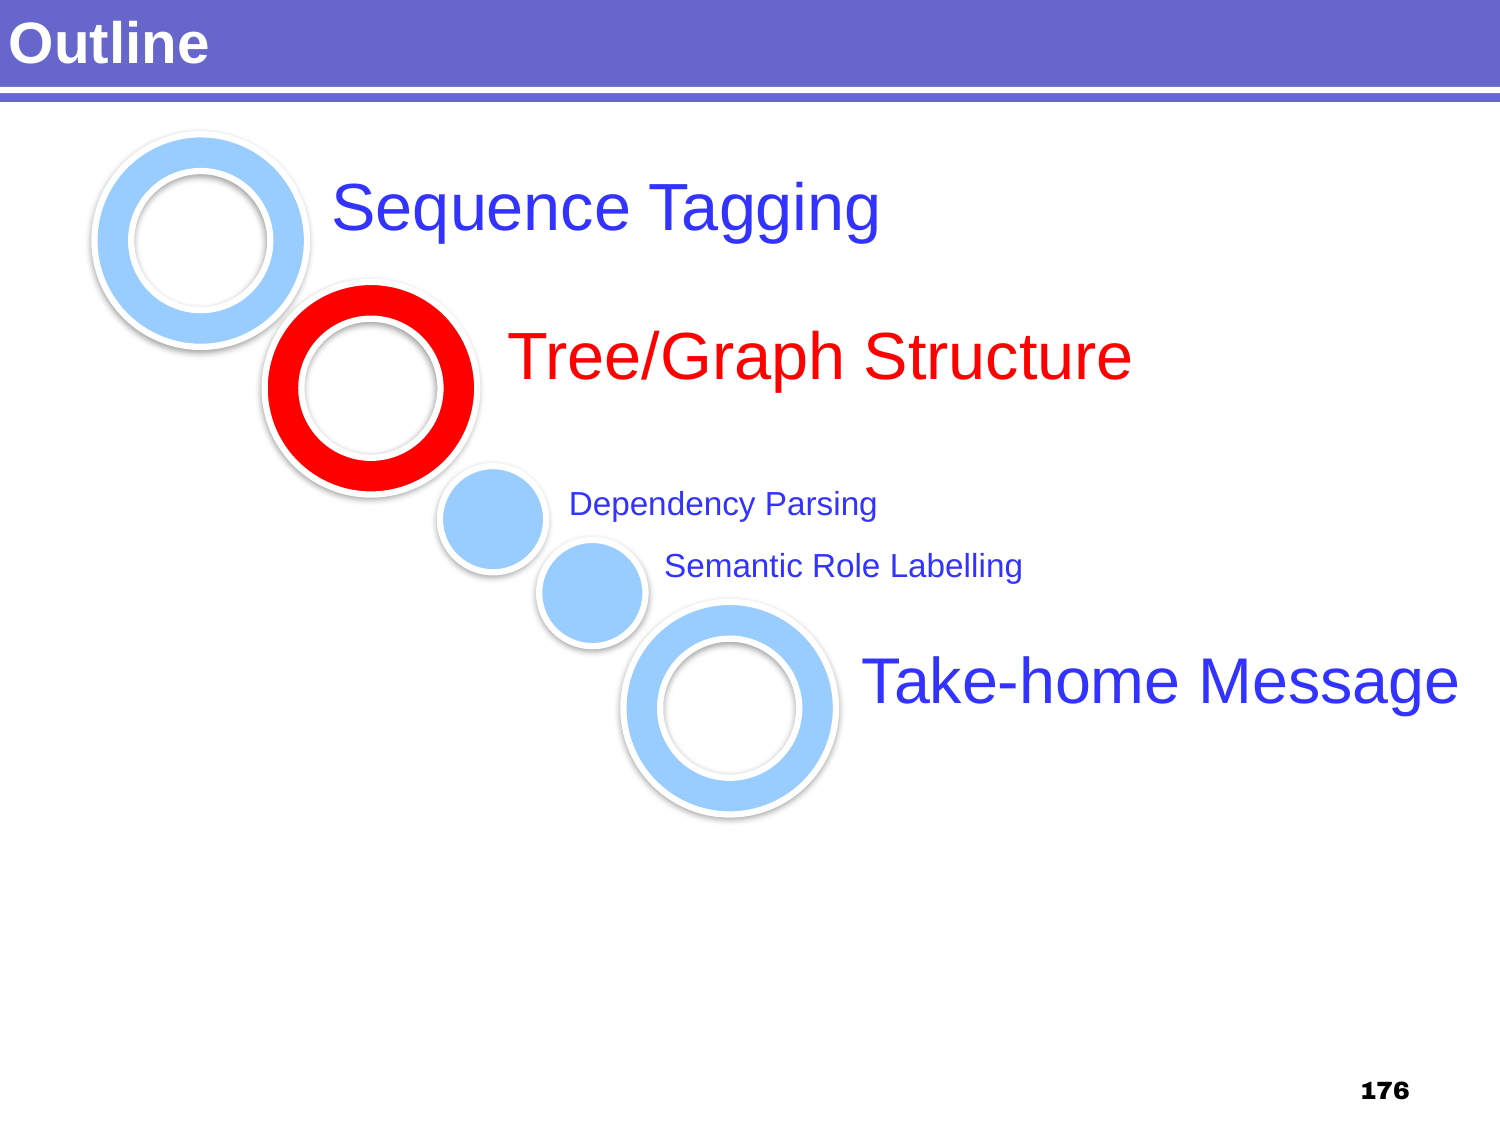

# Outline

Sequence Tagging

Tree/Graph Structure

Dependency Parsing
Semantic Role Labelling

Take-home Message
176